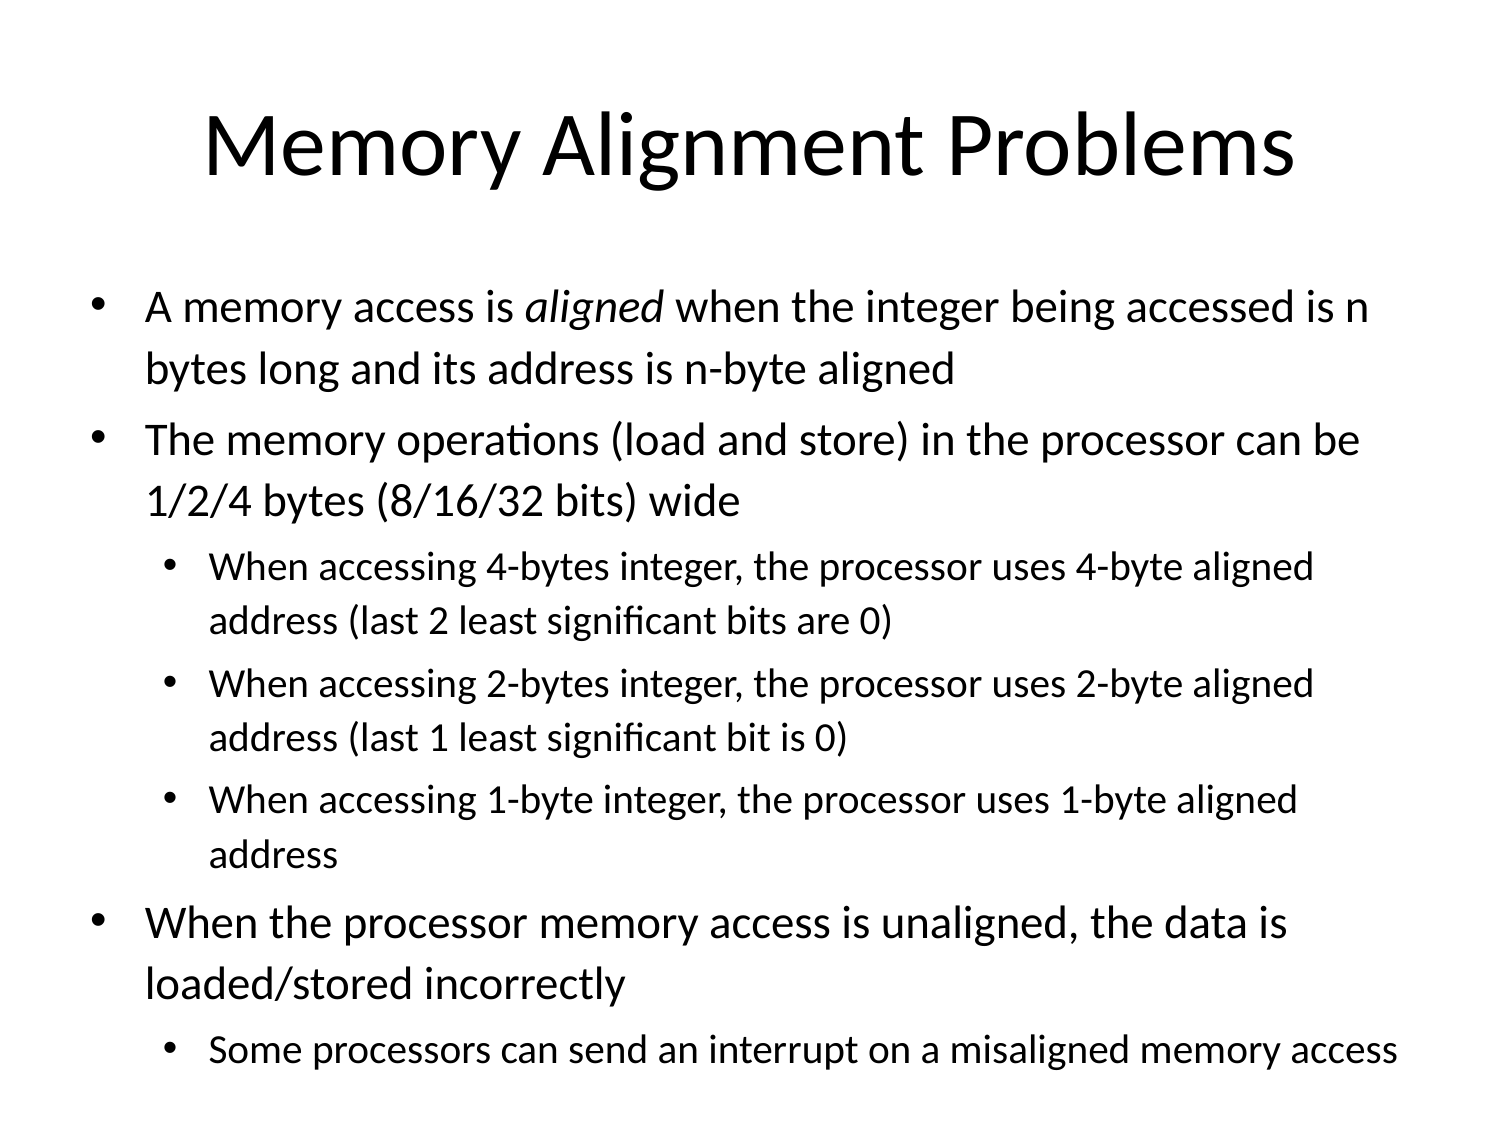

Memory Alignment Problems
A memory access is aligned when the integer being accessed is n bytes long and its address is n-byte aligned
The memory operations (load and store) in the processor can be 1/2/4 bytes (8/16/32 bits) wide
When accessing 4-bytes integer, the processor uses 4-byte aligned address (last 2 least significant bits are 0)
When accessing 2-bytes integer, the processor uses 2-byte aligned address (last 1 least significant bit is 0)
When accessing 1-byte integer, the processor uses 1-byte aligned address
When the processor memory access is unaligned, the data is loaded/stored incorrectly
Some processors can send an interrupt on a misaligned memory access